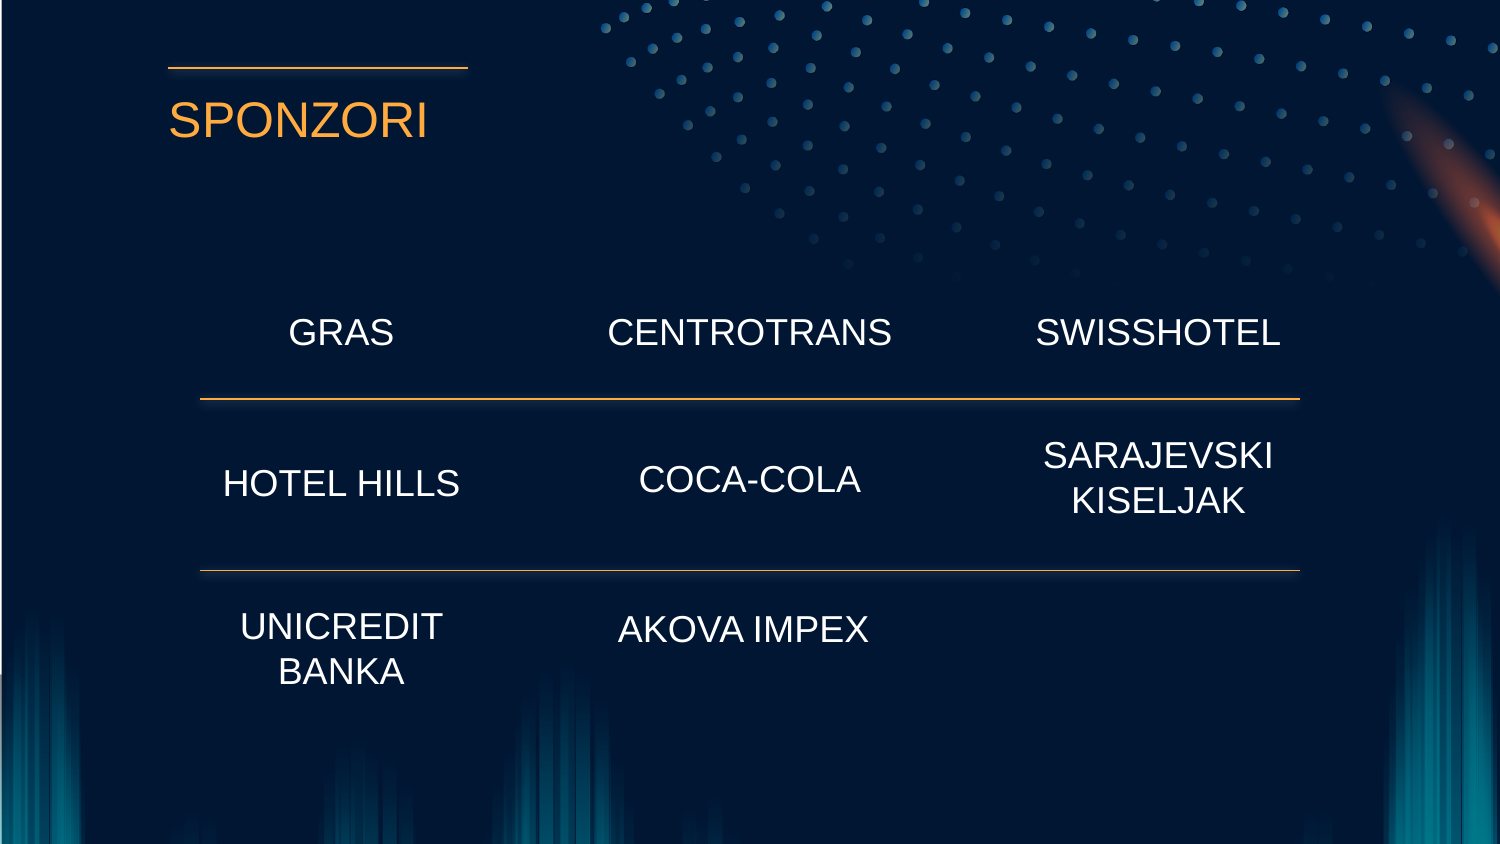

SPONZORI
GRAS
SWISSHOTEL
# CENTROTRANS
COCA-COLA
HOTEL HILLS
SARAJEVSKI KISELJAK
AKOVA IMPEX
UNICREDIT BANKA